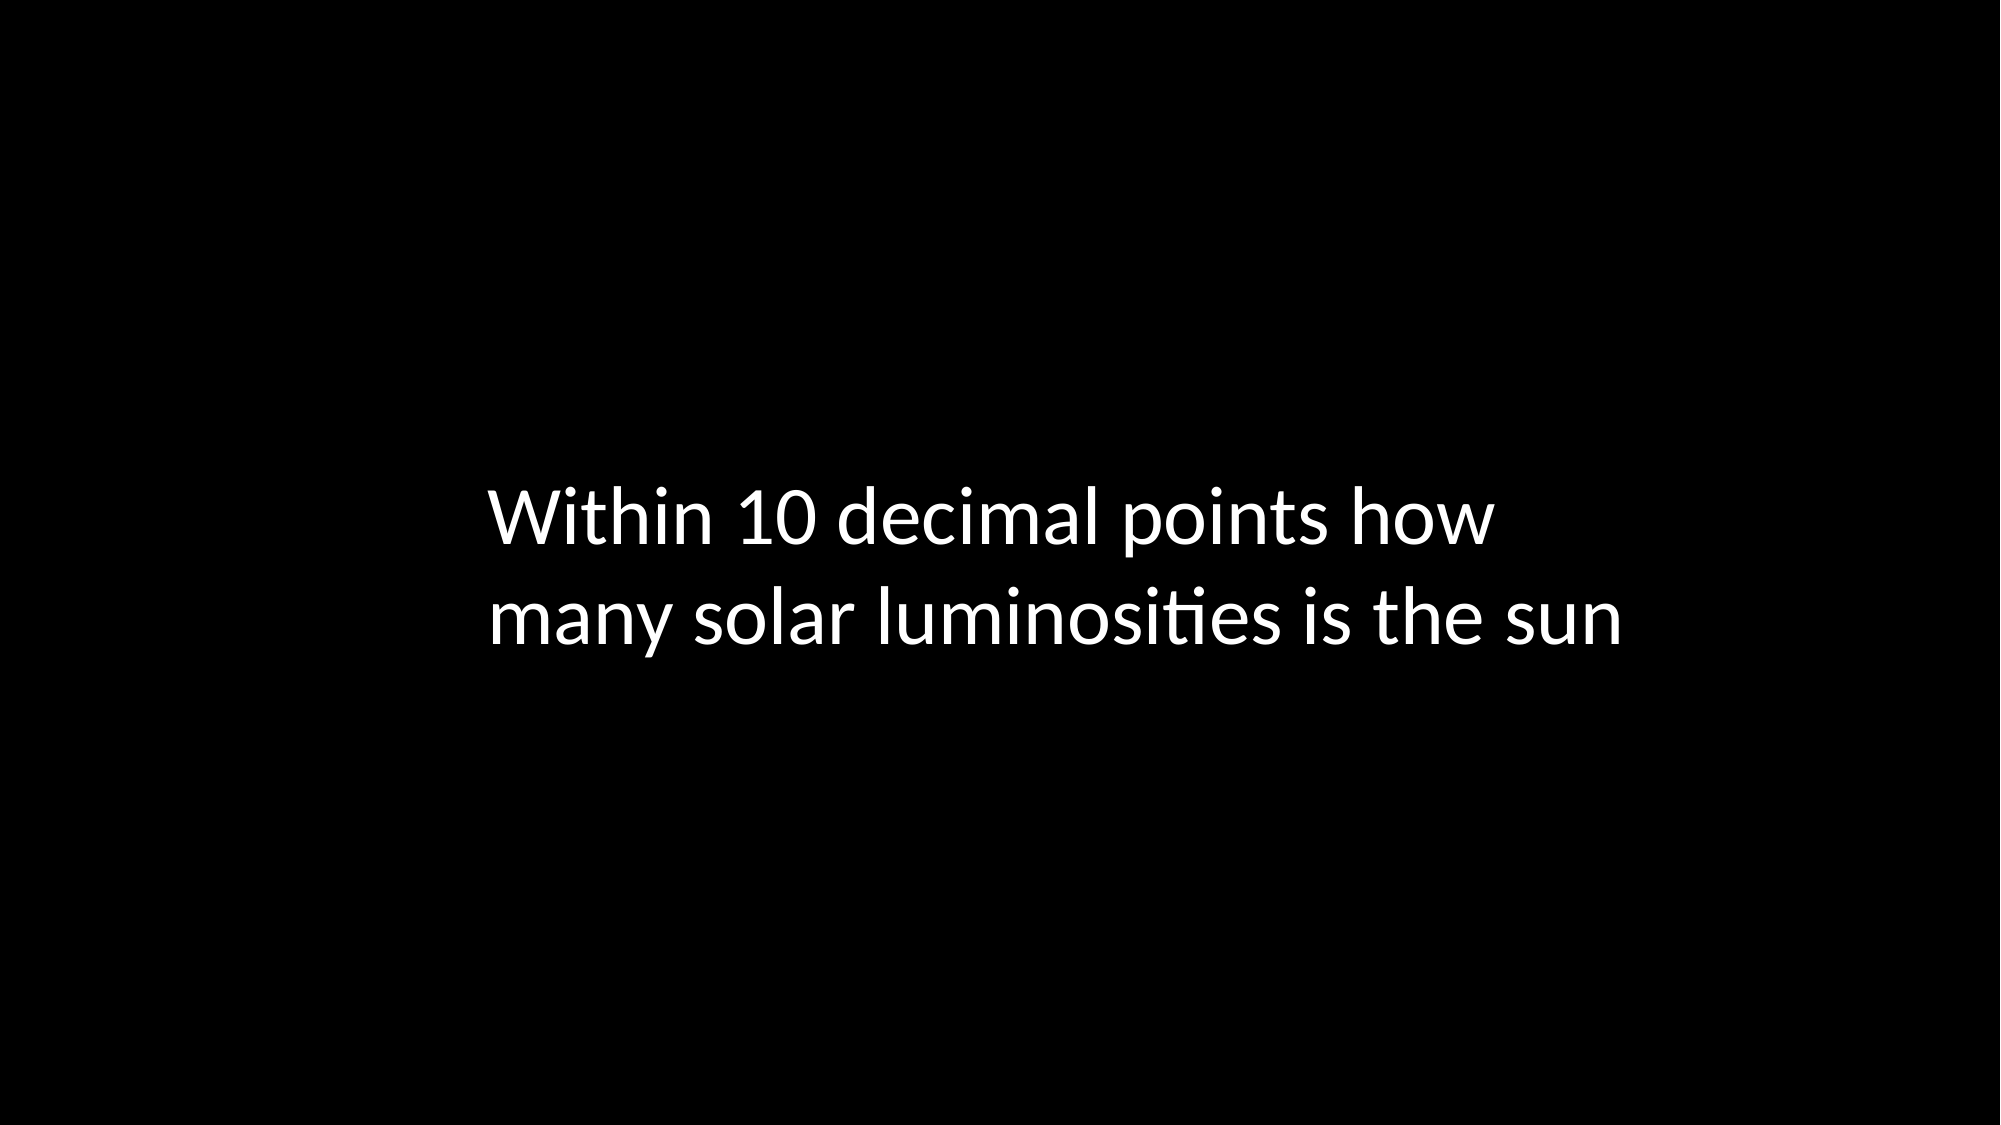

Within 10 decimal points how
many solar luminosities is the sun